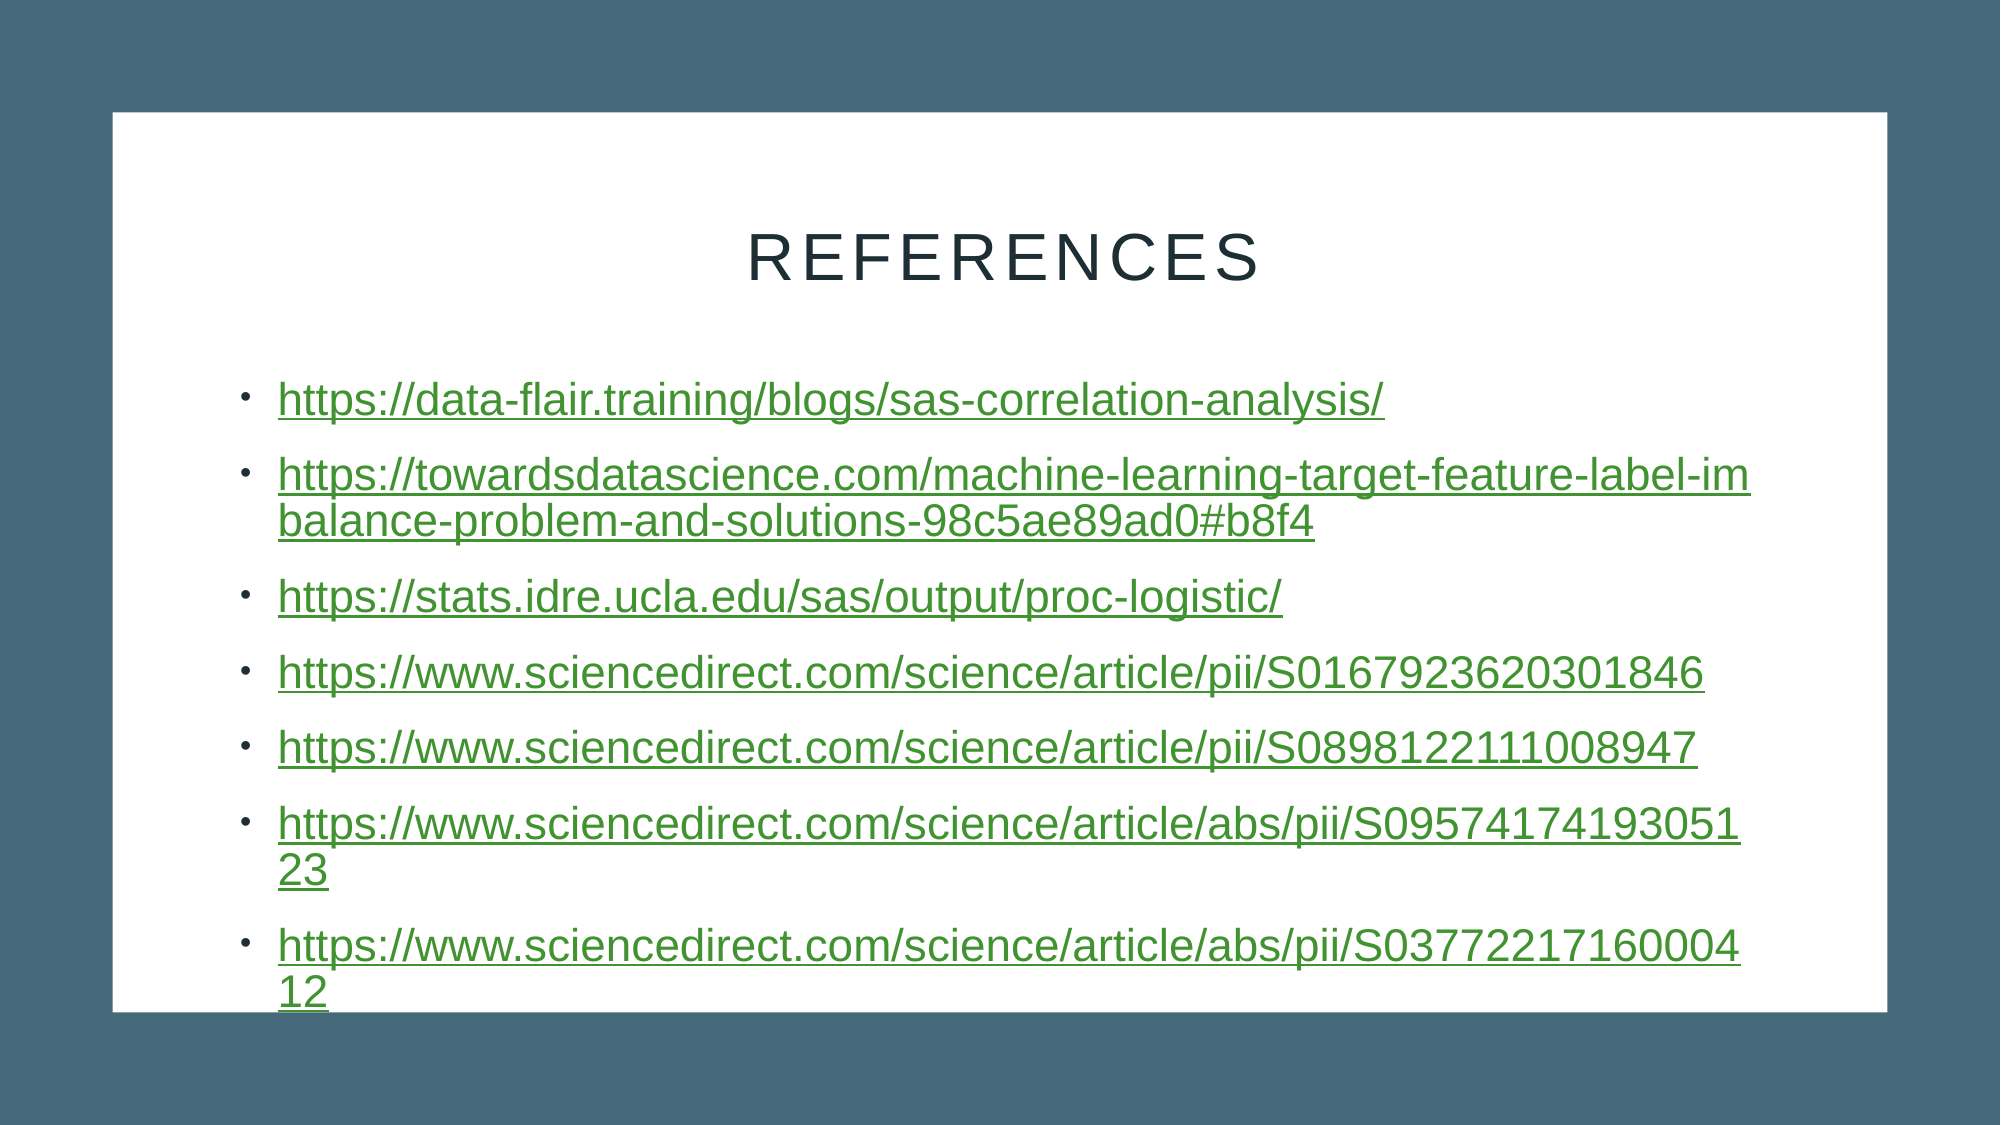

# references
https://data-flair.training/blogs/sas-correlation-analysis/
https://towardsdatascience.com/machine-learning-target-feature-label-imbalance-problem-and-solutions-98c5ae89ad0#b8f4
https://stats.idre.ucla.edu/sas/output/proc-logistic/
https://www.sciencedirect.com/science/article/pii/S0167923620301846
https://www.sciencedirect.com/science/article/pii/S0898122111008947
https://www.sciencedirect.com/science/article/abs/pii/S0957417419305123
https://www.sciencedirect.com/science/article/abs/pii/S0377221716000412